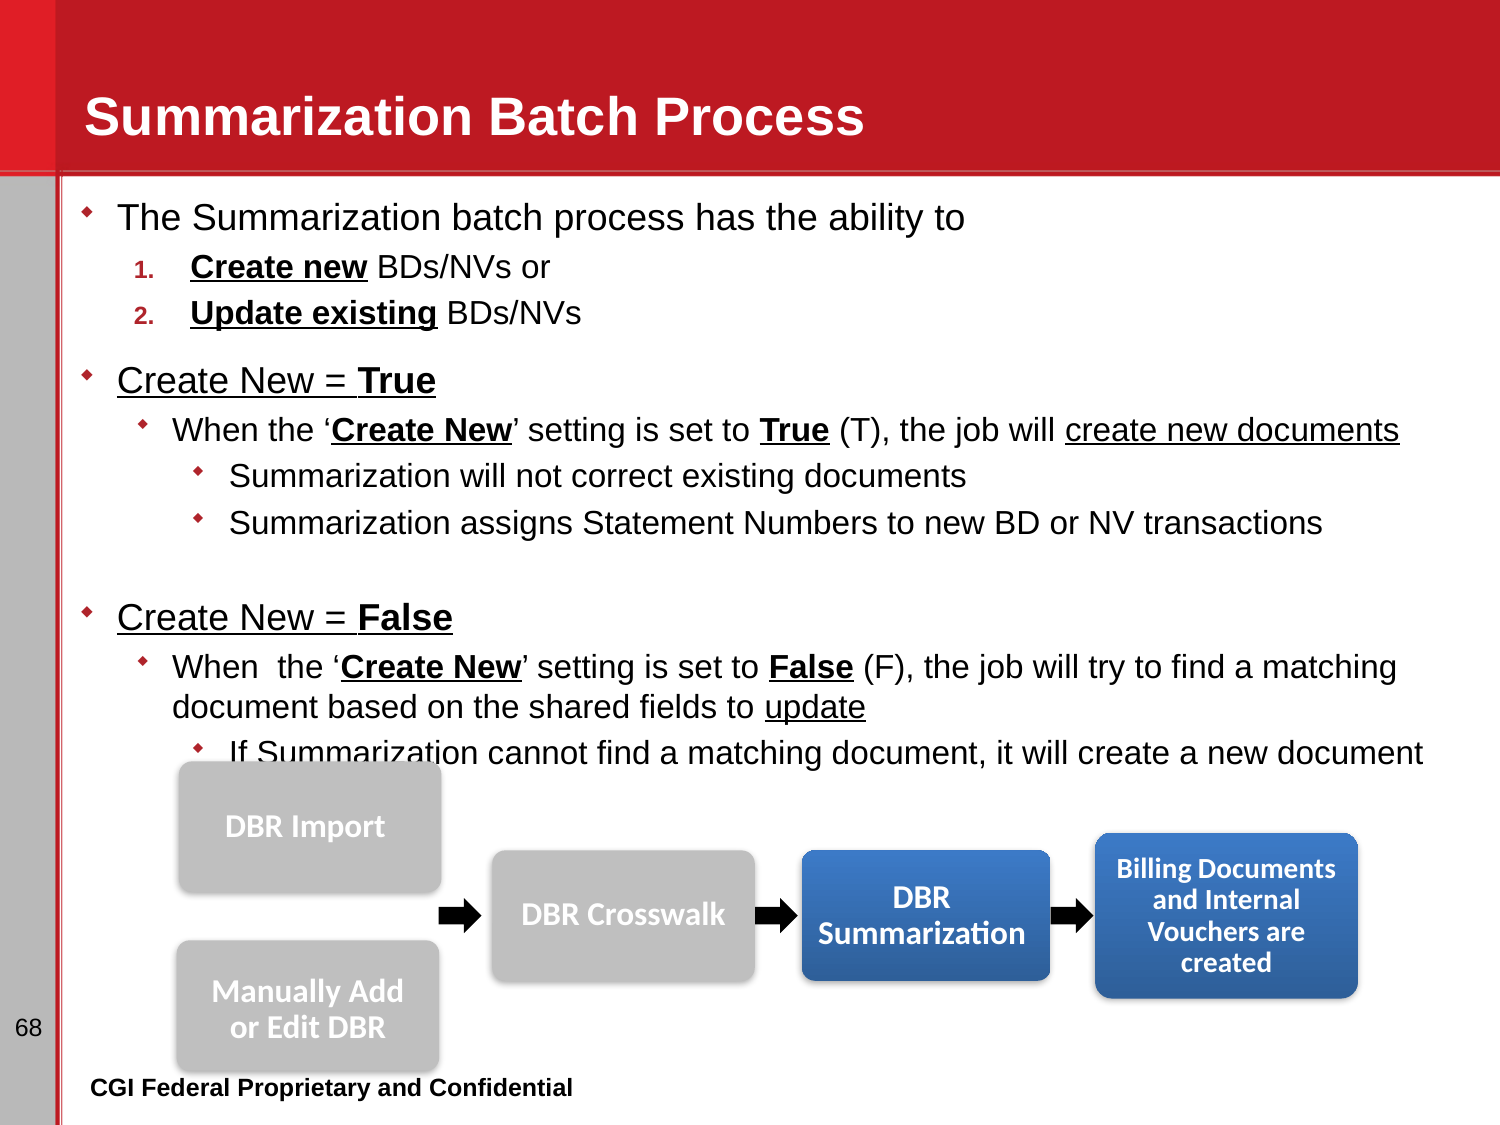

# Summarization Batch Process
The Summarization batch process has the ability to
Create new BDs/NVs or
Update existing BDs/NVs

Create New = True
When the ‘Create New’ setting is set to True (T), the job will create new documents
Summarization will not correct existing documents
Summarization assigns Statement Numbers to new BD or NV transactions

Create New = False
When  the ‘Create New’ setting is set to False (F), the job will try to find a matching document based on the shared fields to update
If Summarization cannot find a matching document, it will create a new document

DBR Import

Billing Documents and Internal Vouchers are created

DBR Crosswalk

DBR Summarization

Manually Add or Edit DBR

68
CGI Federal Proprietary and Confidential